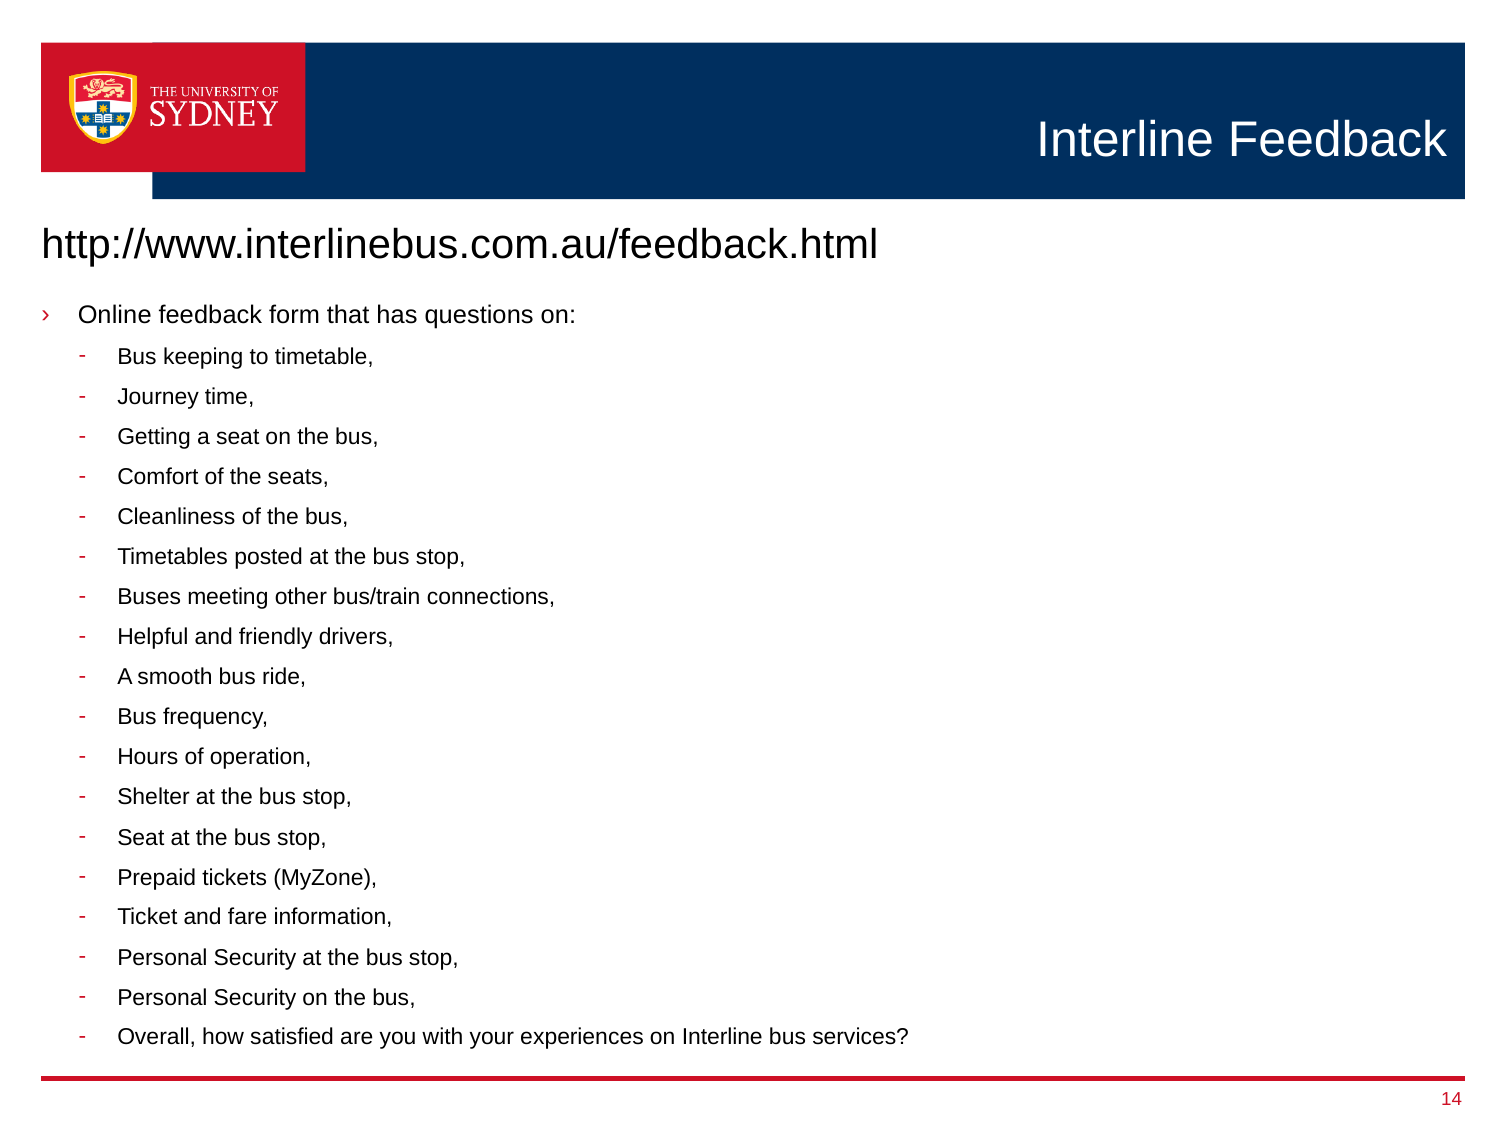

# Interline Feedback
http://www.interlinebus.com.au/feedback.html
Online feedback form that has questions on:
Bus keeping to timetable,
Journey time,
Getting a seat on the bus,
Comfort of the seats,
Cleanliness of the bus,
Timetables posted at the bus stop,
Buses meeting other bus/train connections,
Helpful and friendly drivers,
A smooth bus ride,
Bus frequency,
Hours of operation,
Shelter at the bus stop,
Seat at the bus stop,
Prepaid tickets (MyZone),
Ticket and fare information,
Personal Security at the bus stop,
Personal Security on the bus,
Overall, how satisfied are you with your experiences on Interline bus services?
14